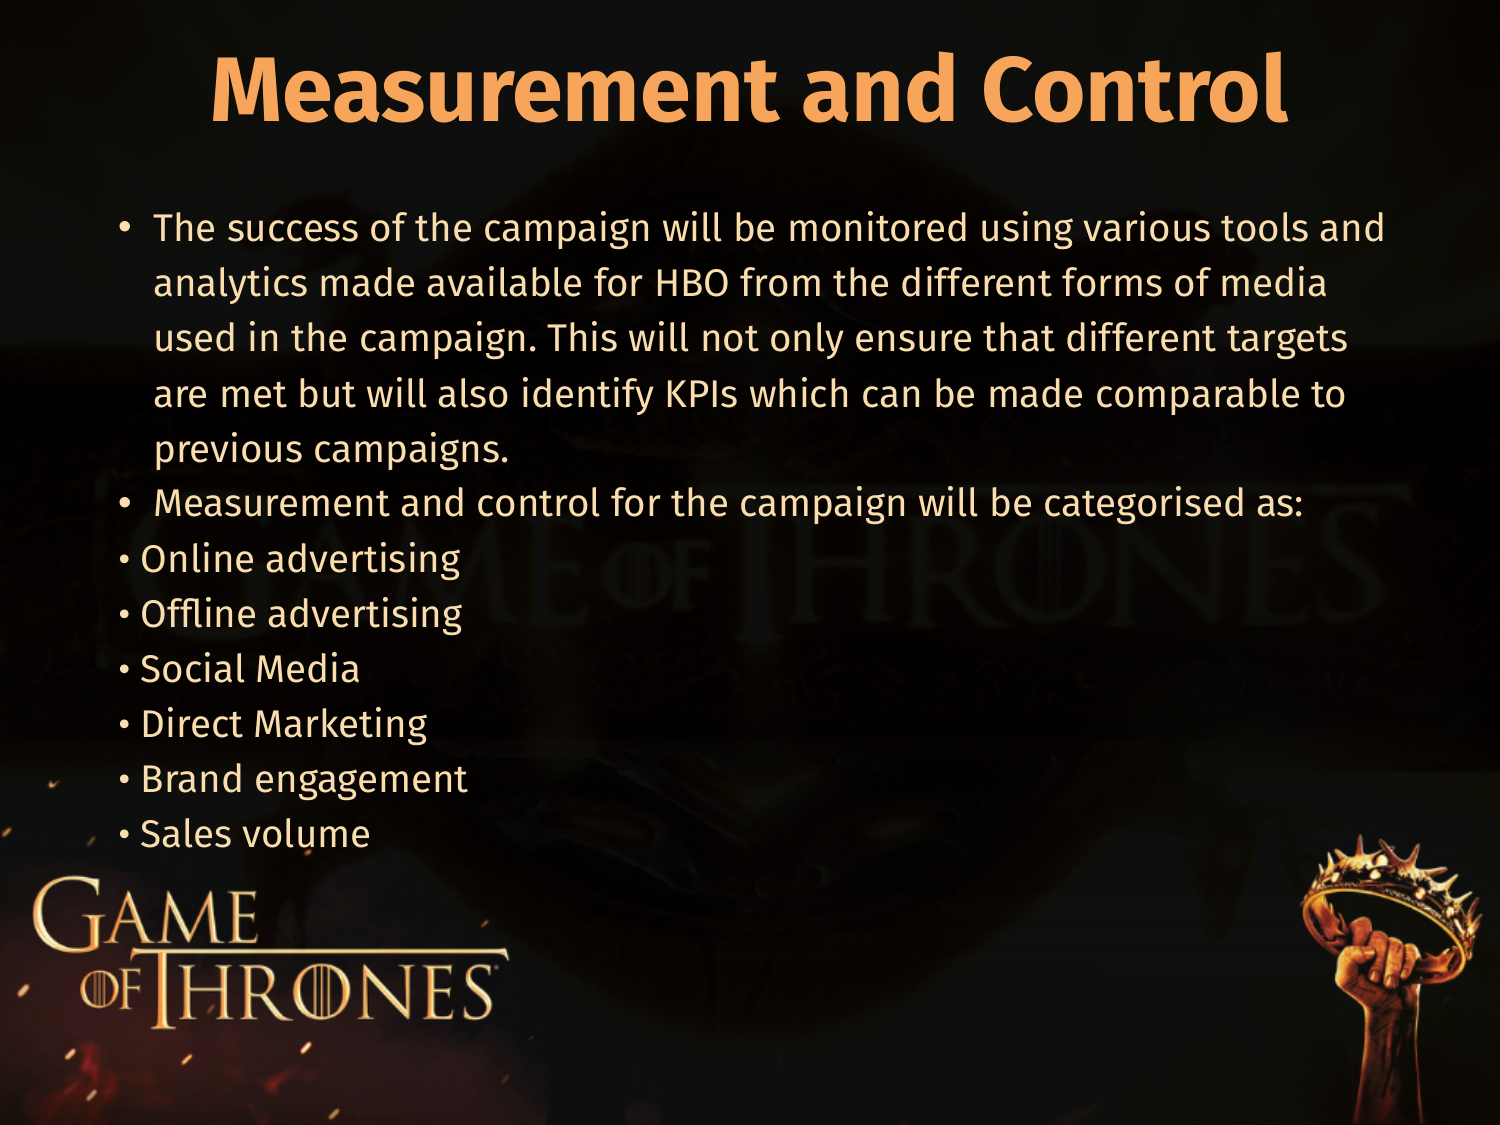

Measurement and Control

The success of the campaign will be monitored using various tools and analytics made available for HBO from the different forms of media used in the campaign. This will not only ensure that different targets are met but will also identify KPIs which can be made comparable to previous campaigns.
Measurement and control for the campaign will be categorised as:
• Online advertising
• Offline advertising
• Social Media
• Direct Marketing
• Brand engagement
• Sales volume